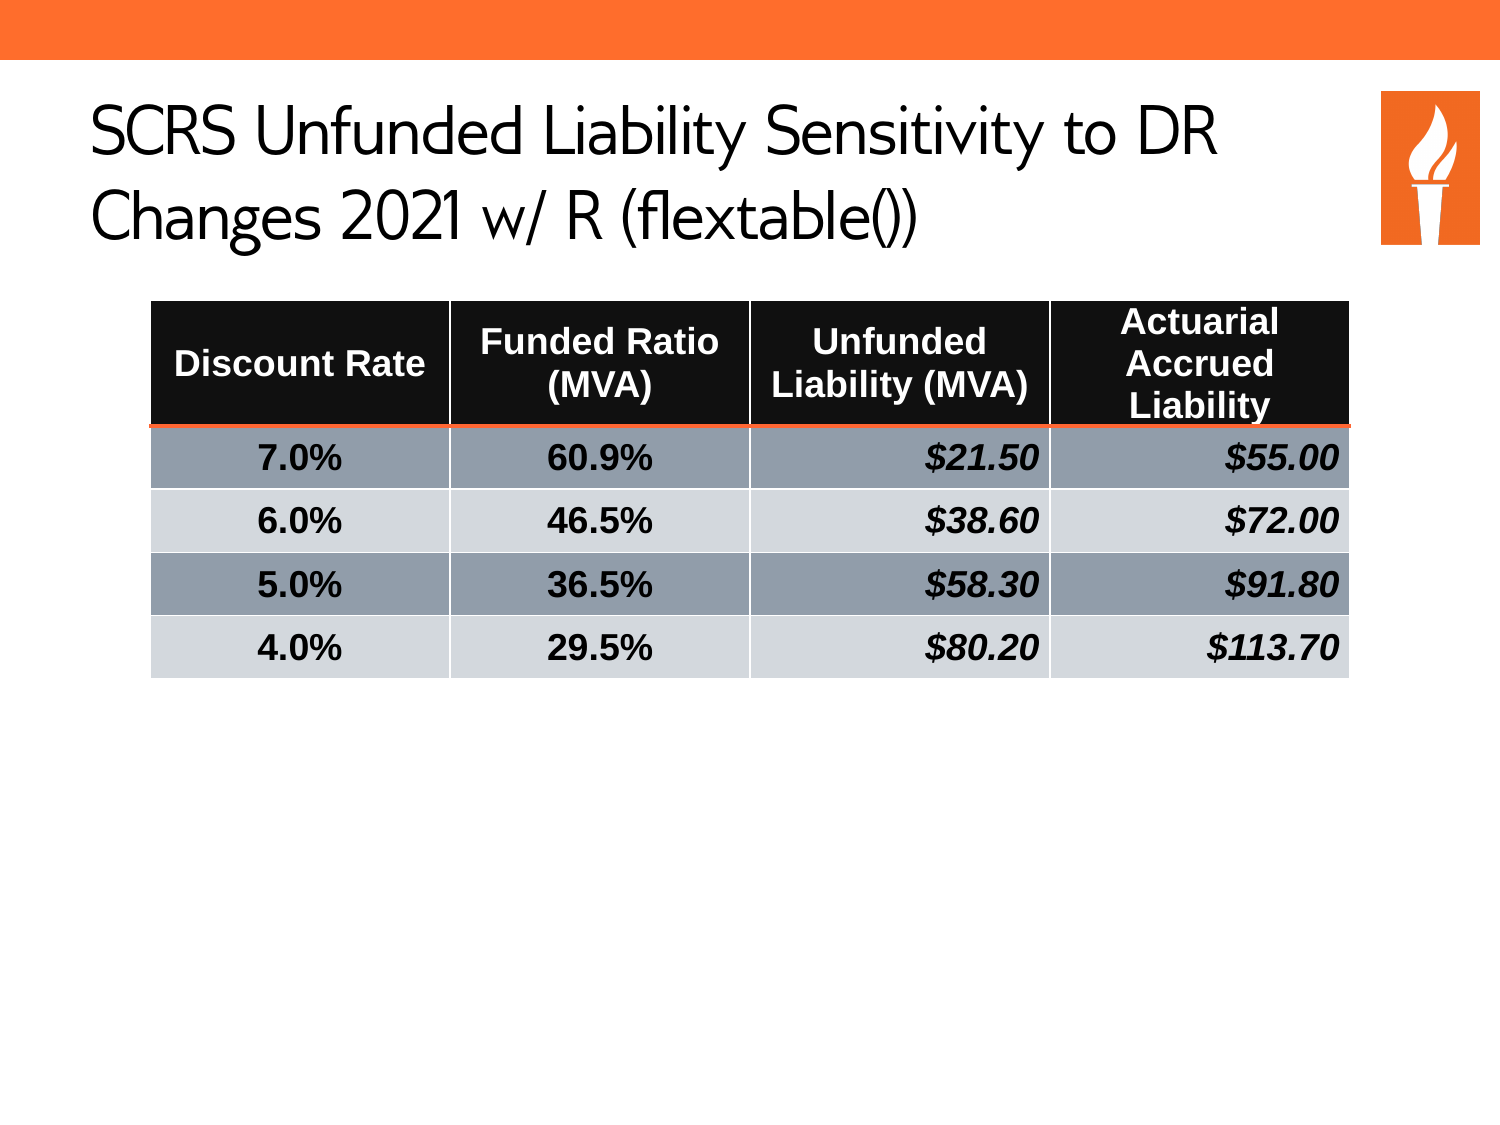

# SCRS Unfunded Liability Sensitivity to DR Changes 2021 w/ R (flextable())
| Discount Rate | Funded Ratio (MVA) | Unfunded Liability (MVA) | Actuarial Accrued Liability |
| --- | --- | --- | --- |
| 7.0% | 60.9% | $21.50 | $55.00 |
| 6.0% | 46.5% | $38.60 | $72.00 |
| 5.0% | 36.5% | $58.30 | $91.80 |
| 4.0% | 29.5% | $80.20 | $113.70 |